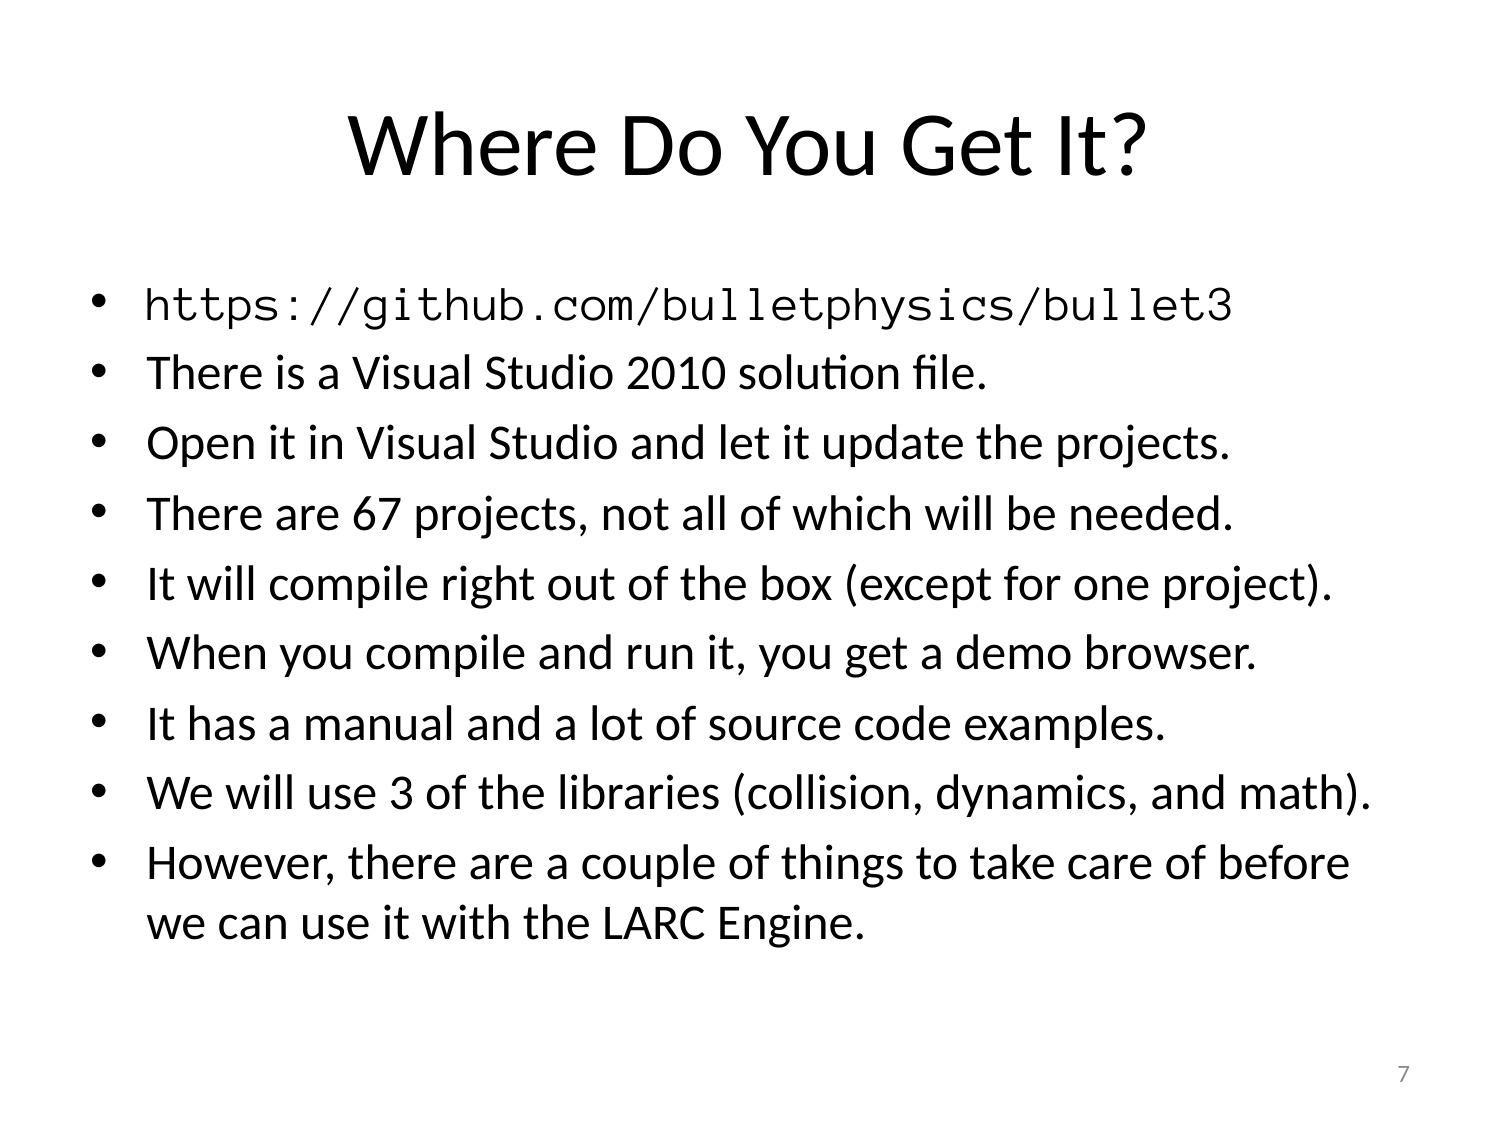

# Where Do You Get It?
https://github.com/bulletphysics/bullet3
There is a Visual Studio 2010 solution file.
Open it in Visual Studio and let it update the projects.
There are 67 projects, not all of which will be needed.
It will compile right out of the box (except for one project).
When you compile and run it, you get a demo browser.
It has a manual and a lot of source code examples.
We will use 3 of the libraries (collision, dynamics, and math).
However, there are a couple of things to take care of before we can use it with the LARC Engine.
7